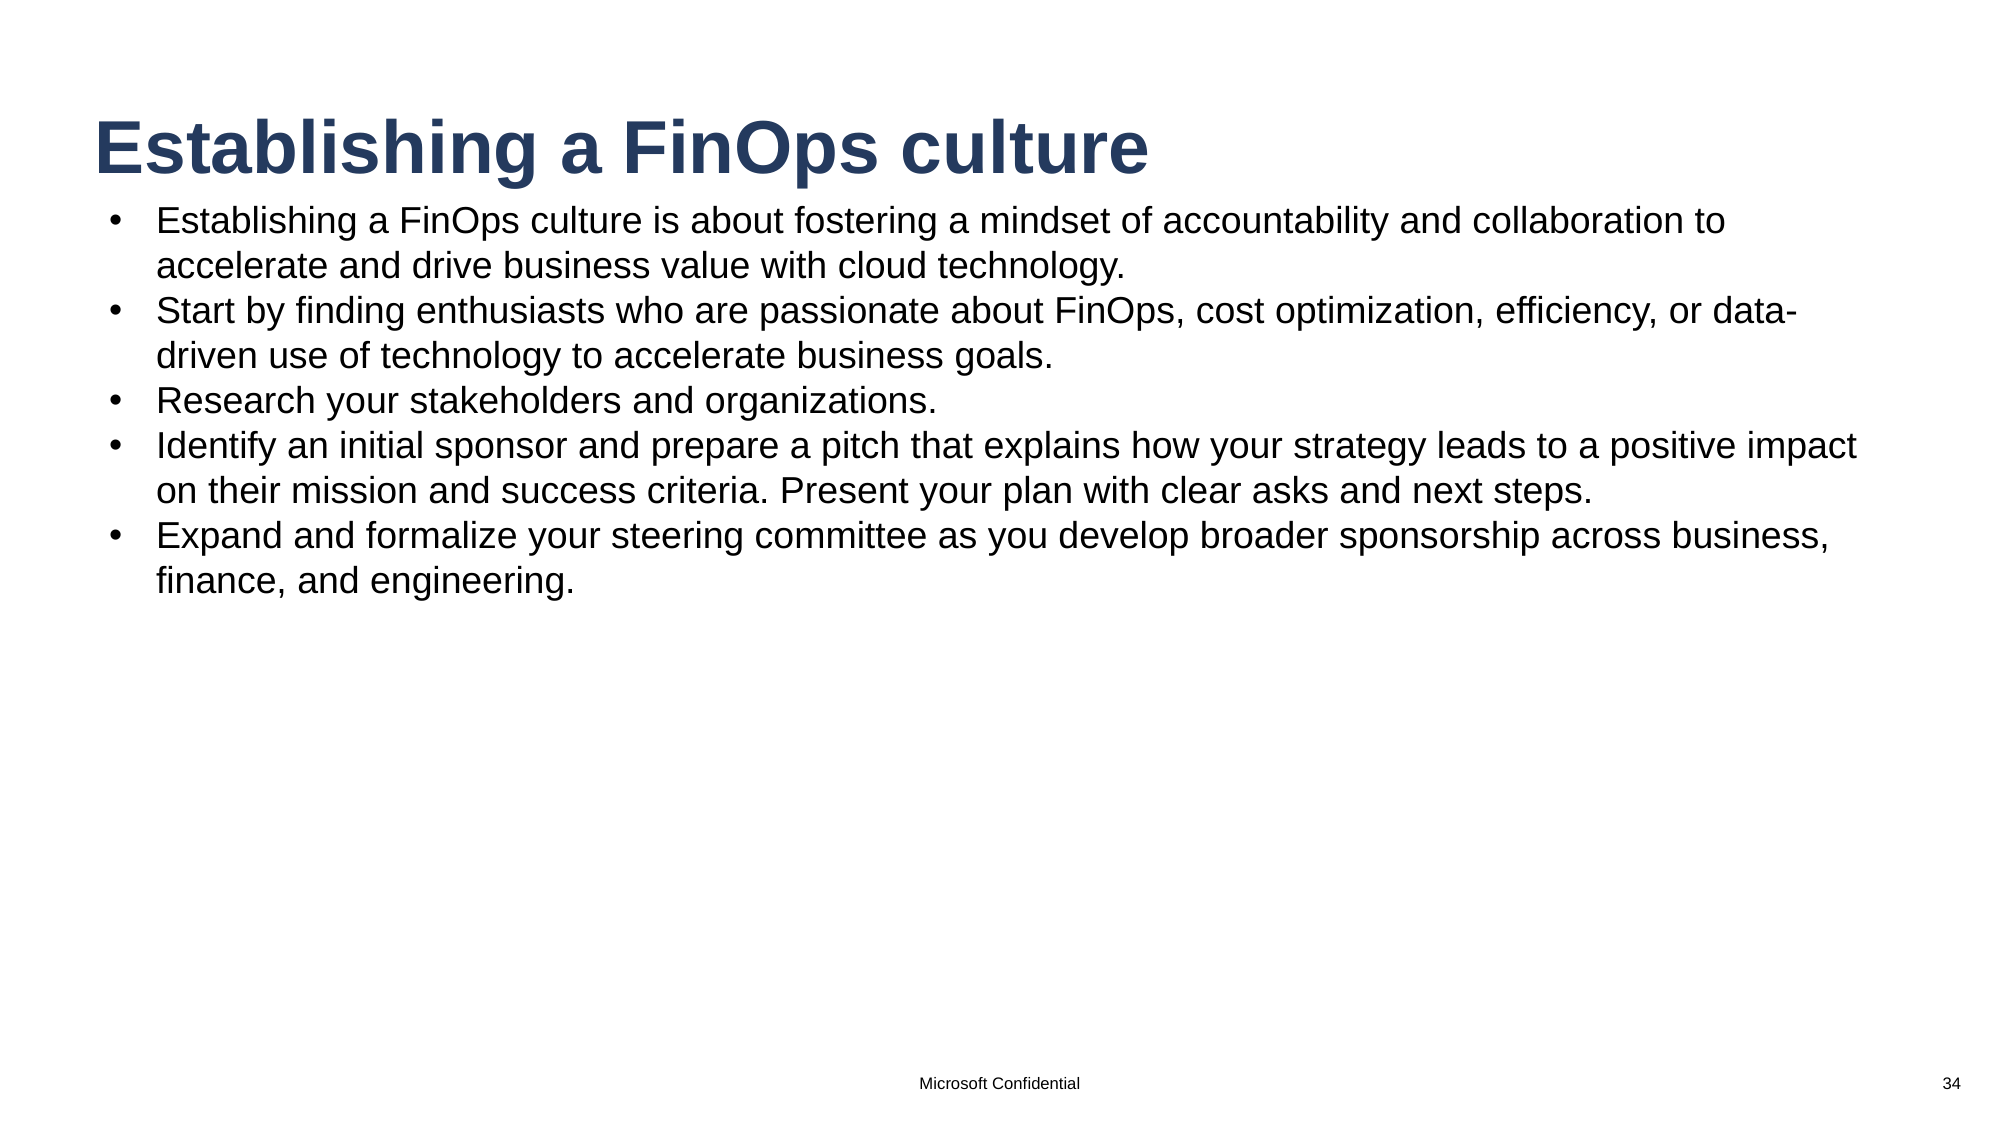

# Establishing a FinOps culture
Establishing a FinOps culture is about fostering a mindset of accountability and collaboration to accelerate and drive business value with cloud technology.
Start by finding enthusiasts who are passionate about FinOps, cost optimization, efficiency, or data-driven use of technology to accelerate business goals.
Research your stakeholders and organizations.
Identify an initial sponsor and prepare a pitch that explains how your strategy leads to a positive impact on their mission and success criteria. Present your plan with clear asks and next steps.
Expand and formalize your steering committee as you develop broader sponsorship across business, finance, and engineering.

Microsoft Confidential
34